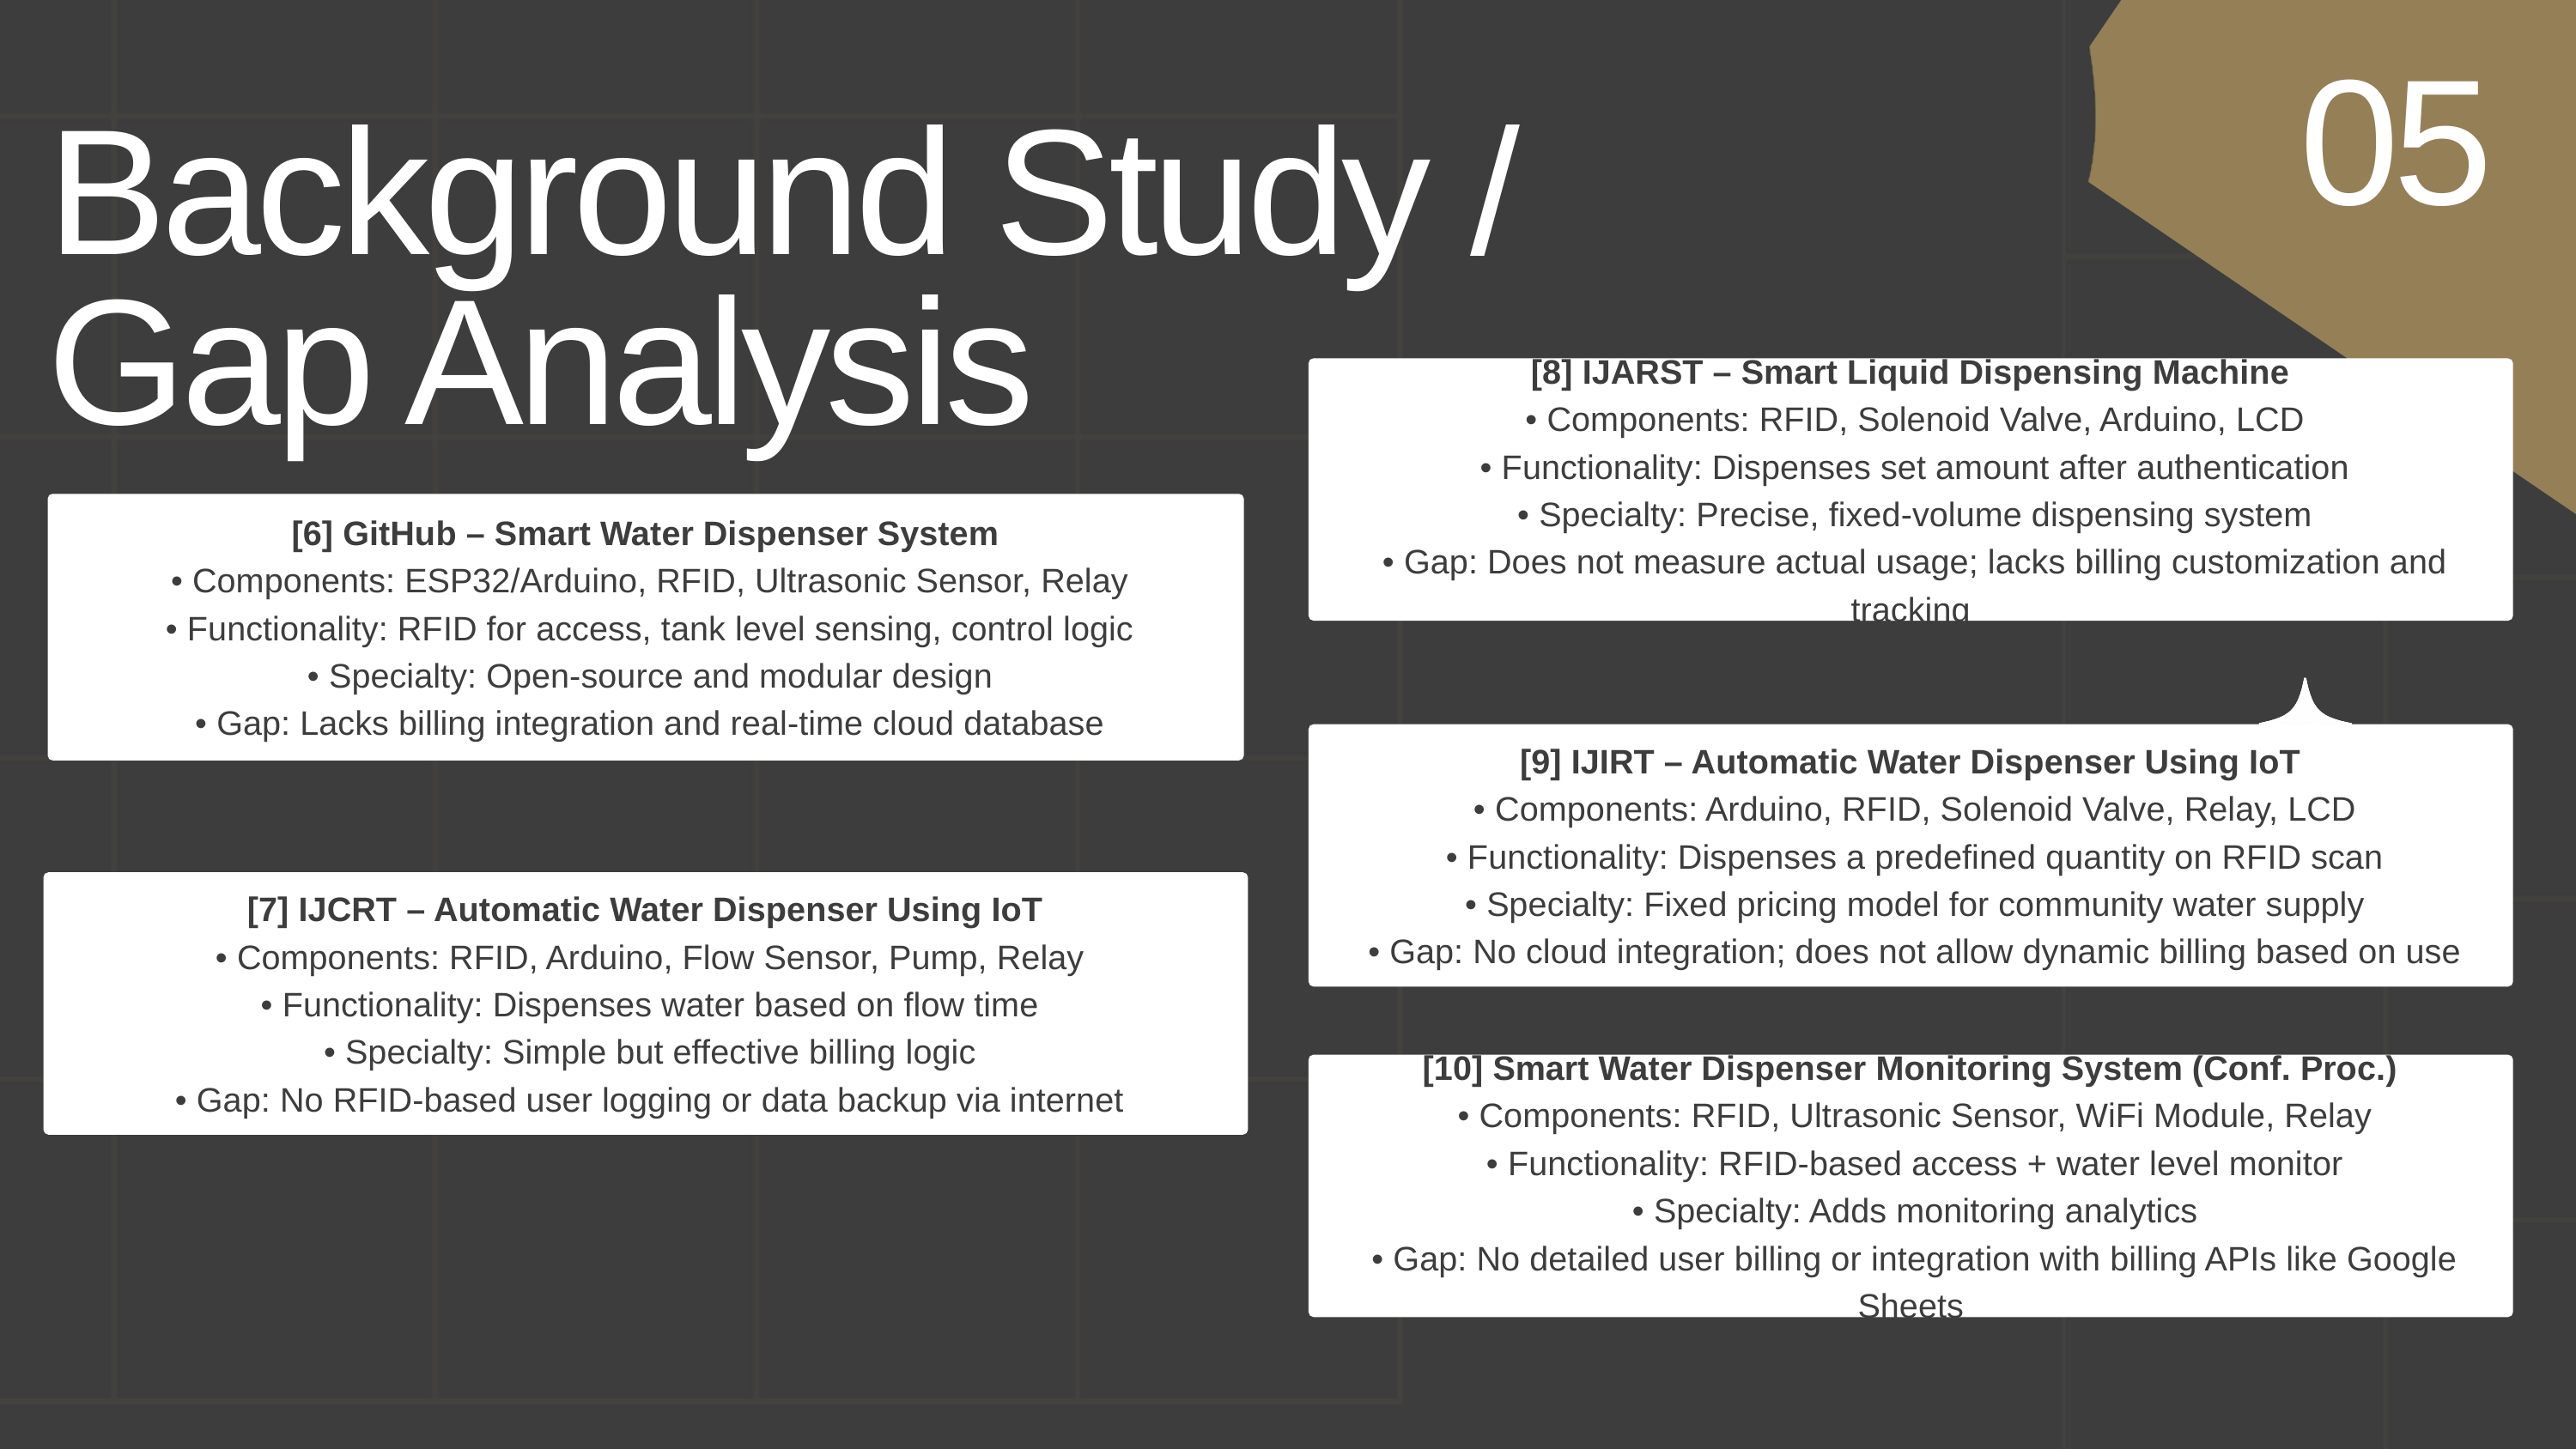

05
Background Study / Gap Analysis

[8] IJARST – Smart Liquid Dispensing Machine
 • Components: RFID, Solenoid Valve, Arduino, LCD
 • Functionality: Dispenses set amount after authentication
 • Specialty: Precise, fixed-volume dispensing system
 • Gap: Does not measure actual usage; lacks billing customization and tracking

[6] GitHub – Smart Water Dispenser System
 • Components: ESP32/Arduino, RFID, Ultrasonic Sensor, Relay
 • Functionality: RFID for access, tank level sensing, control logic
 • Specialty: Open-source and modular design
 • Gap: Lacks billing integration and real-time cloud database

[9] IJIRT – Automatic Water Dispenser Using IoT
 • Components: Arduino, RFID, Solenoid Valve, Relay, LCD
 • Functionality: Dispenses a predefined quantity on RFID scan
 • Specialty: Fixed pricing model for community water supply
 • Gap: No cloud integration; does not allow dynamic billing based on use

[7] IJCRT – Automatic Water Dispenser Using IoT
 • Components: RFID, Arduino, Flow Sensor, Pump, Relay
 • Functionality: Dispenses water based on flow time
 • Specialty: Simple but effective billing logic
 • Gap: No RFID-based user logging or data backup via internet

[10] Smart Water Dispenser Monitoring System (Conf. Proc.)
 • Components: RFID, Ultrasonic Sensor, WiFi Module, Relay
 • Functionality: RFID-based access + water level monitor
 • Specialty: Adds monitoring analytics
 • Gap: No detailed user billing or integration with billing APIs like Google Sheets